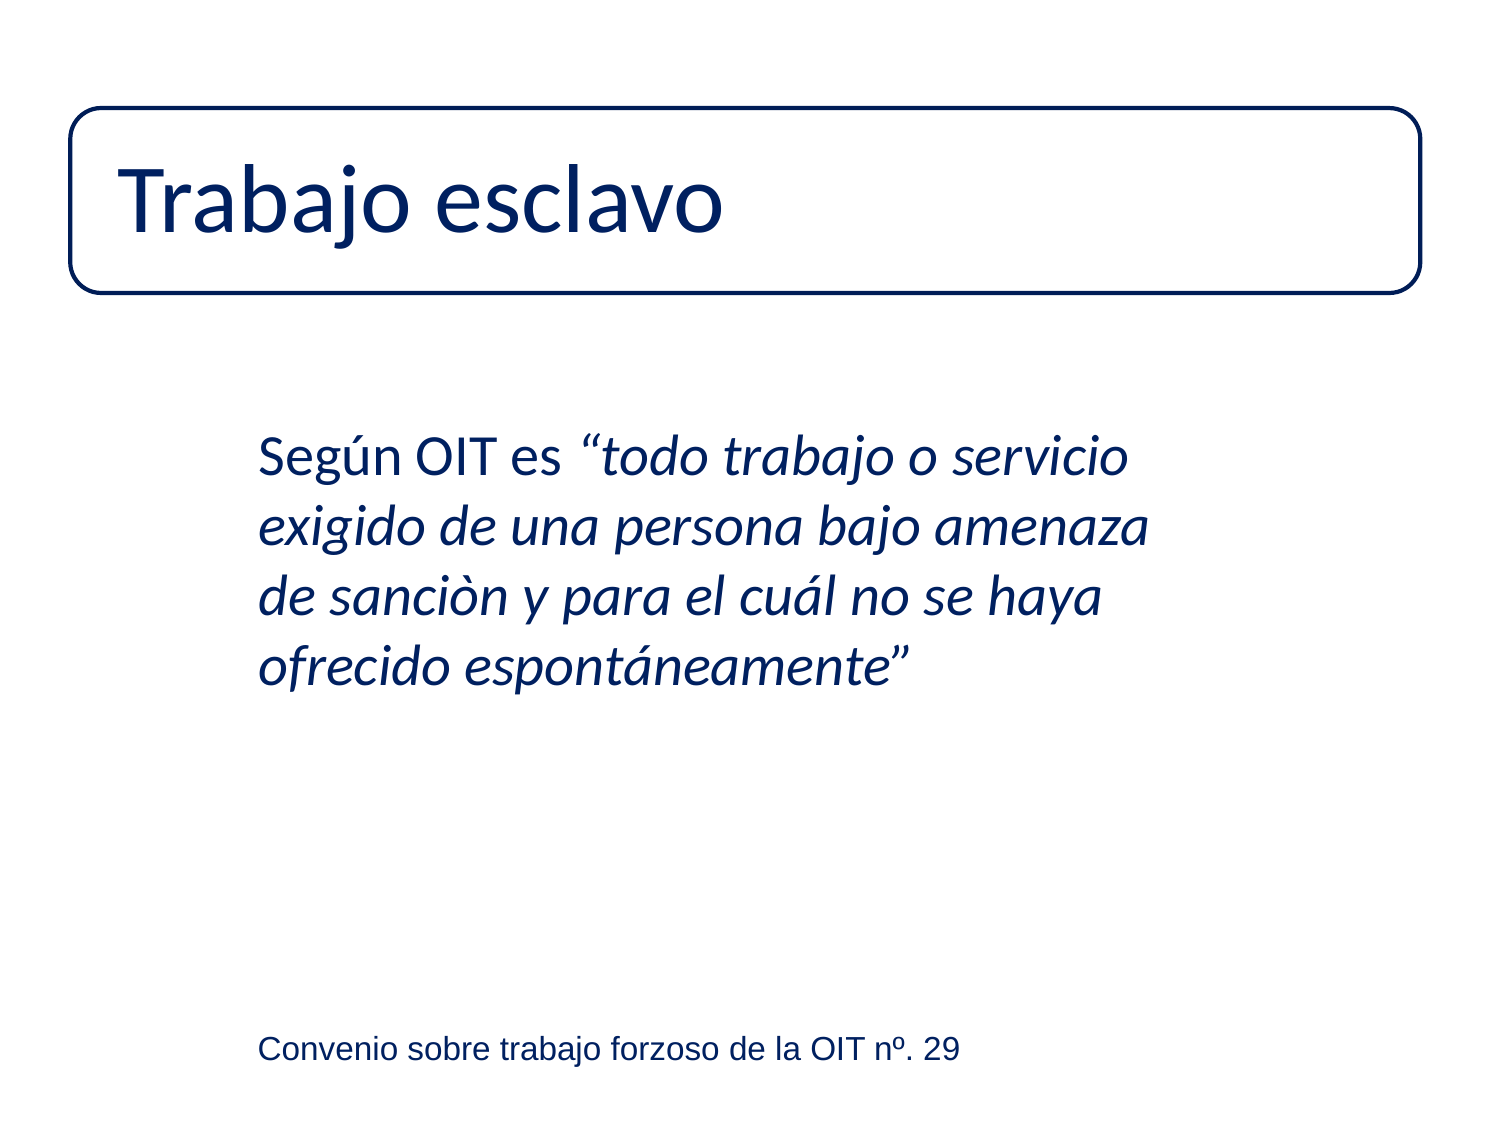

Trabajo esclavo
	Según OIT es “todo trabajo o servicio exigido de una persona bajo amenaza de sanciòn y para el cuál no se haya ofrecido espontáneamente”
      Convenio sobre trabajo forzoso de la OIT nº. 29